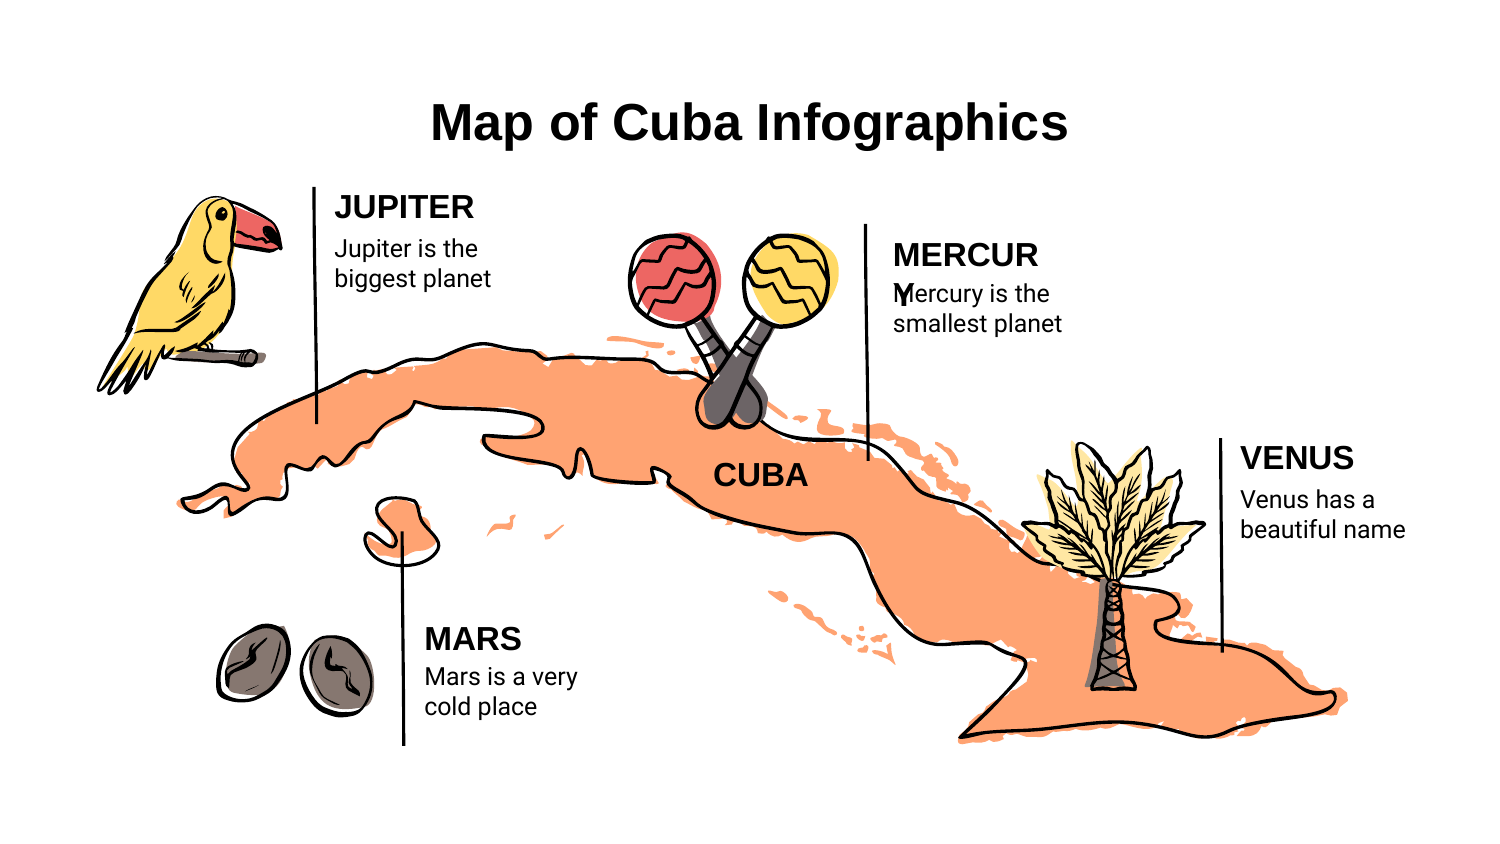

# Map of Cuba Infographics
JUPITER

Jupiter is the biggest planet
MERCURY

Mercury is the smallest planet

VENUS

Venus has a beautiful name
CUBA

MARS

Mars is a very cold place